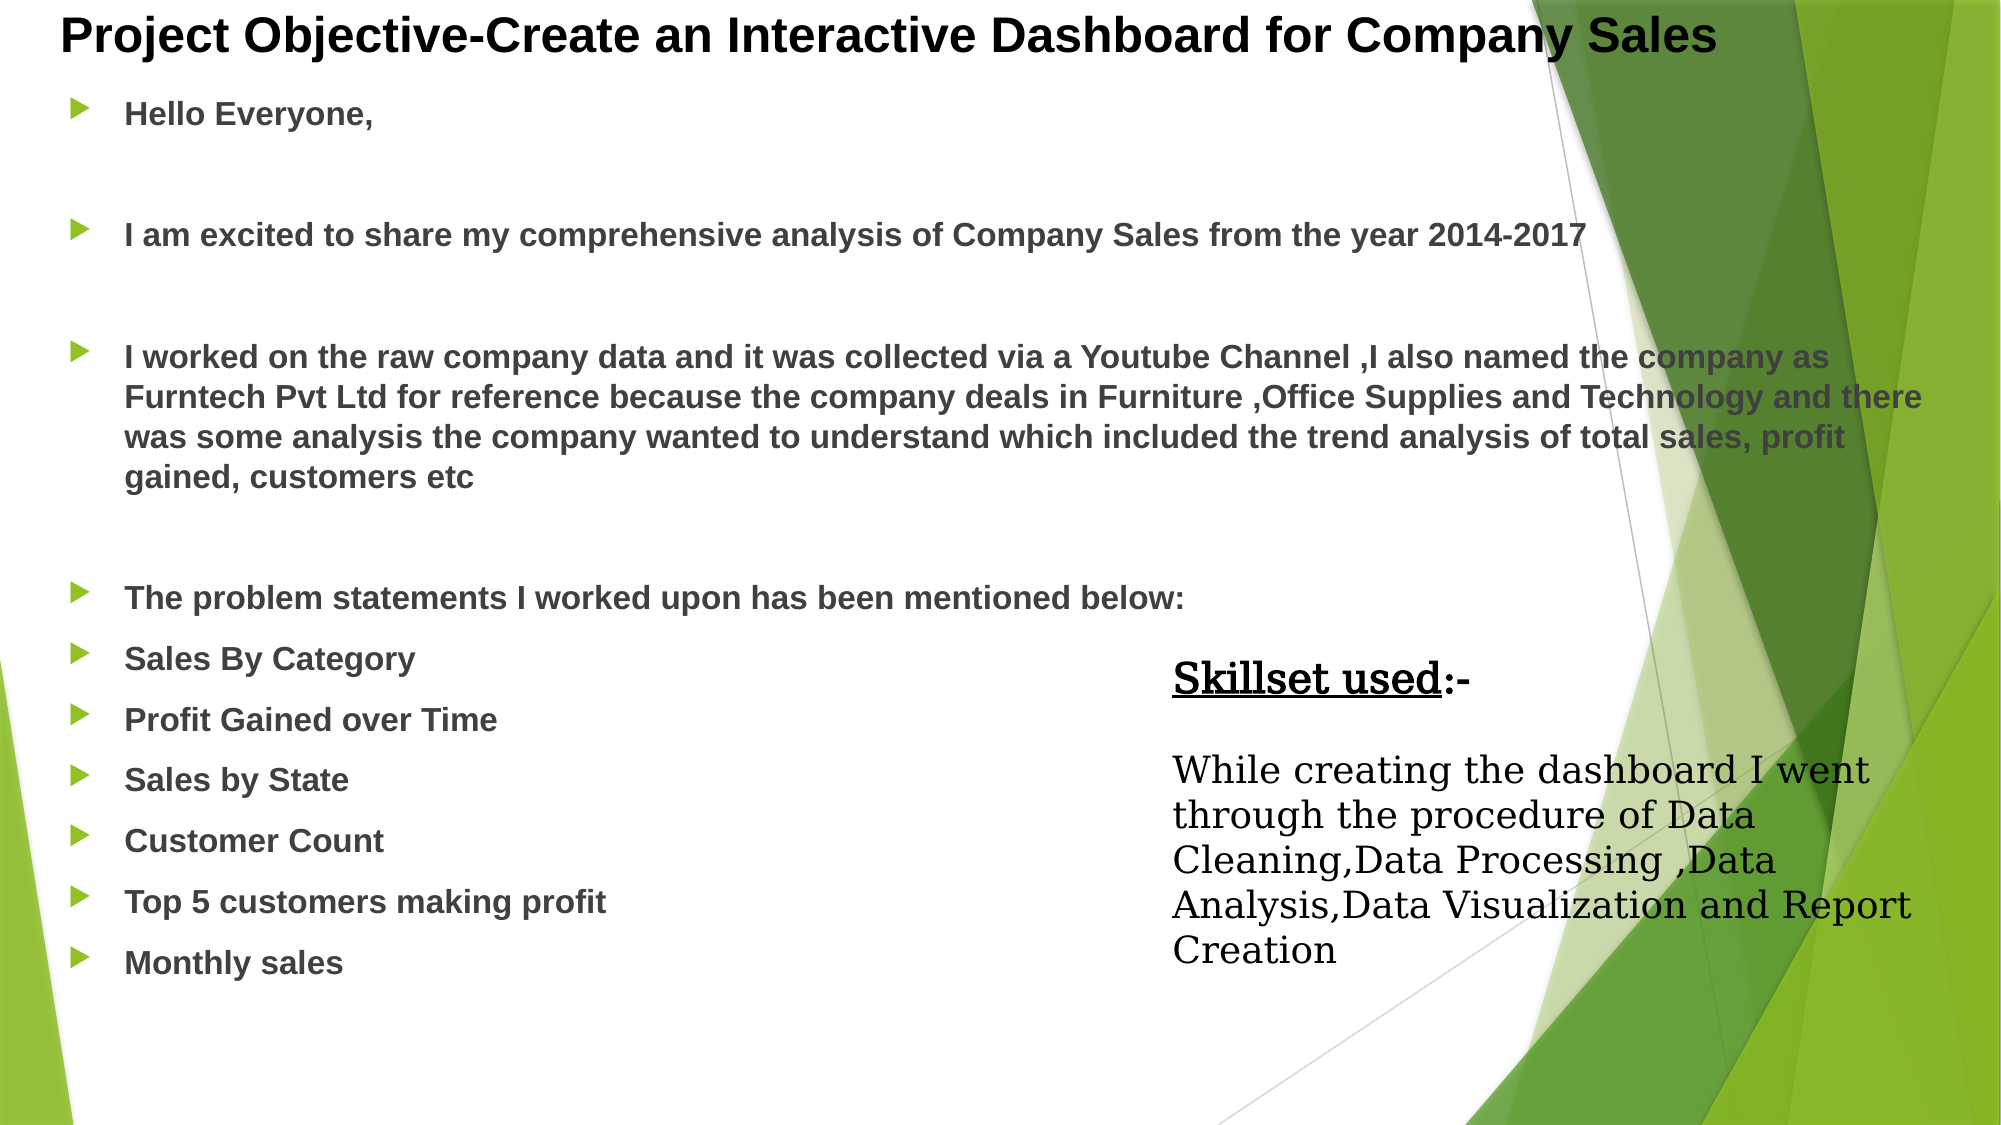

# Project Objective-Create an Interactive Dashboard for Company Sales
Hello Everyone,

I am excited to share my comprehensive analysis of Company Sales from the year 2014-2017

I worked on the raw company data and it was collected via a Youtube Channel ,I also named the company as Furntech Pvt Ltd for reference because the company deals in Furniture ,Office Supplies and Technology and there was some analysis the company wanted to understand which included the trend analysis of total sales, profit gained, customers etc

The problem statements I worked upon has been mentioned below:
Sales By Category
Profit Gained over Time
Sales by State
Customer Count
Top 5 customers making profit
Monthly sales
Skillset used:-

While creating the dashboard I went through the procedure of Data Cleaning,Data Processing ,Data Analysis,Data Visualization and Report Creation